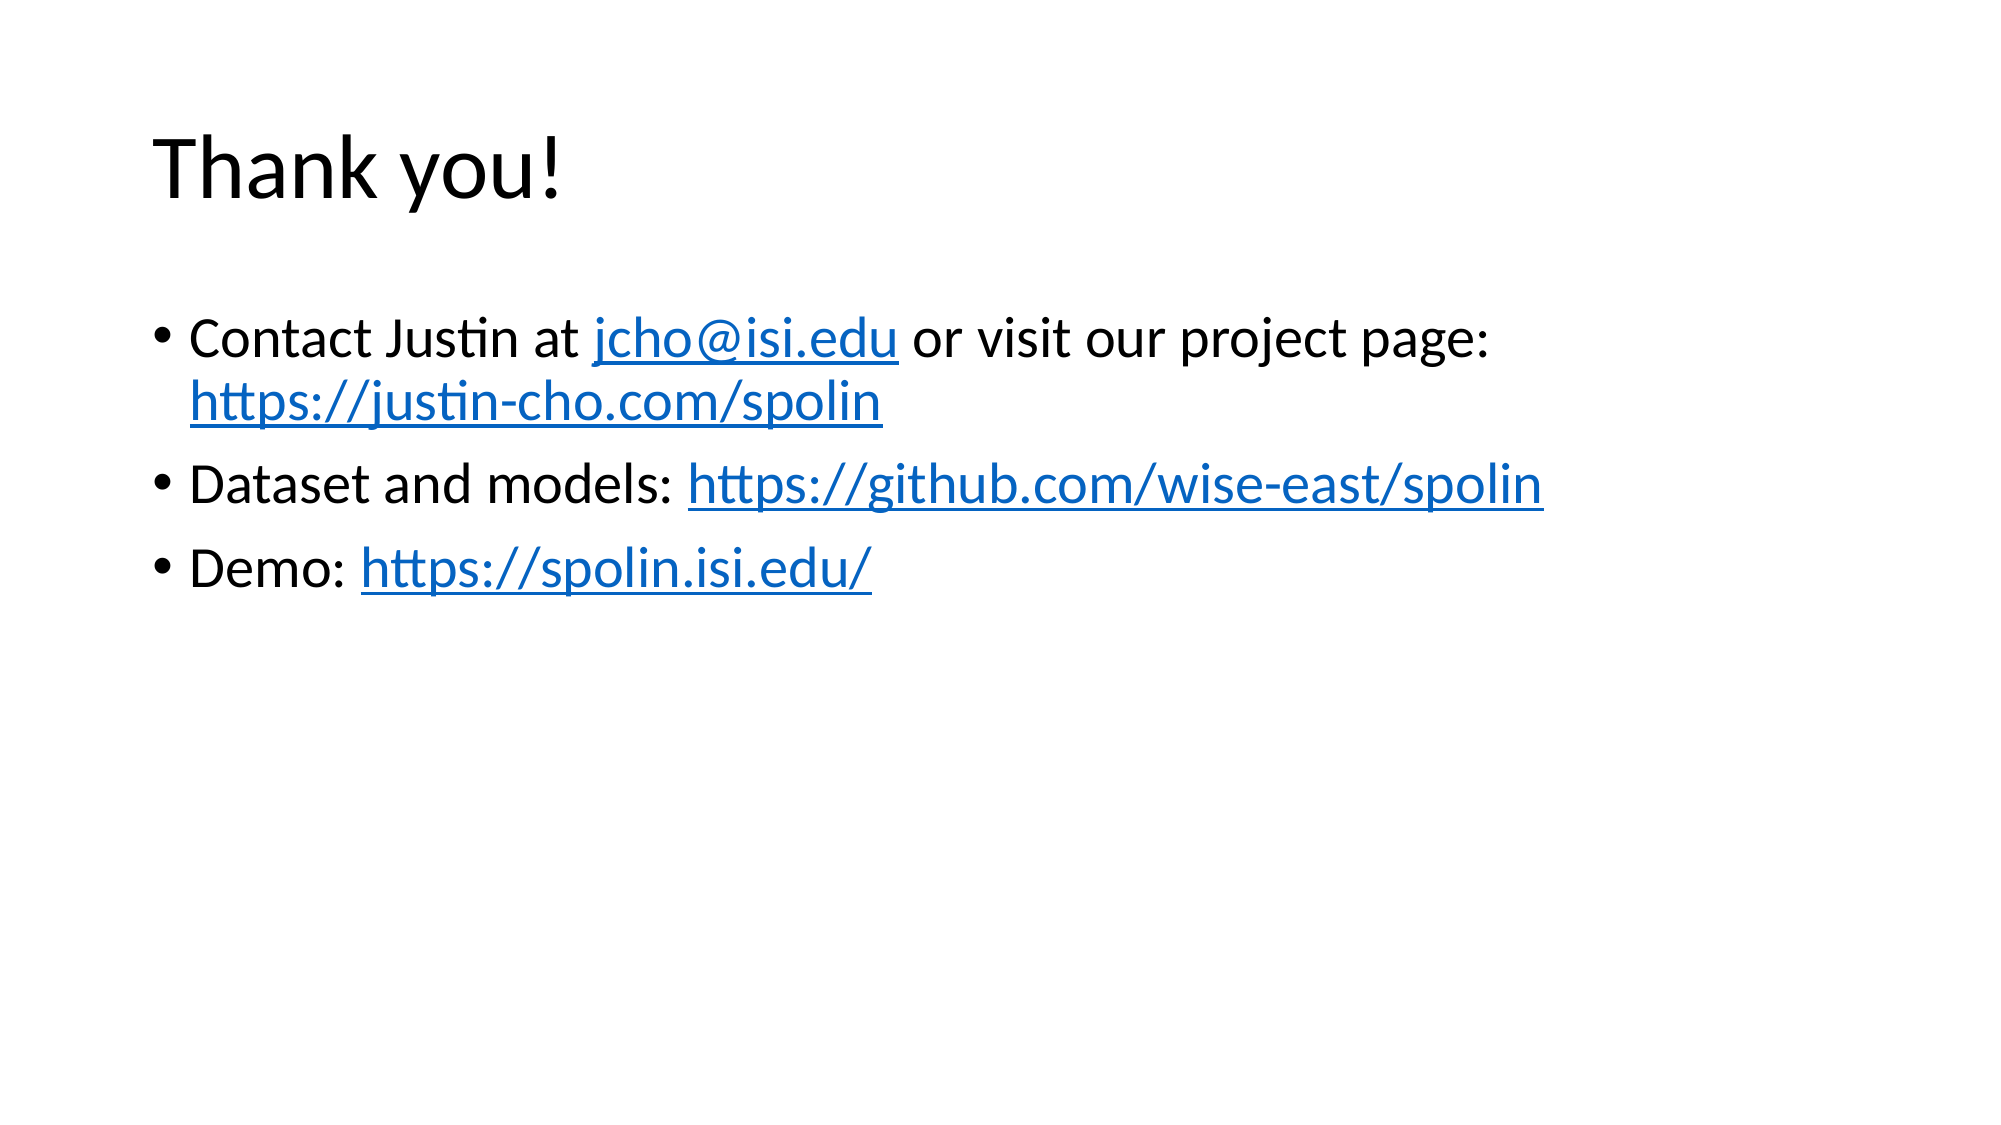

# Thank you!
Contact Justin at jcho@isi.edu or visit our project page: https://justin-cho.com/spolin
Dataset and models: https://github.com/wise-east/spolin
Demo: https://spolin.isi.edu/